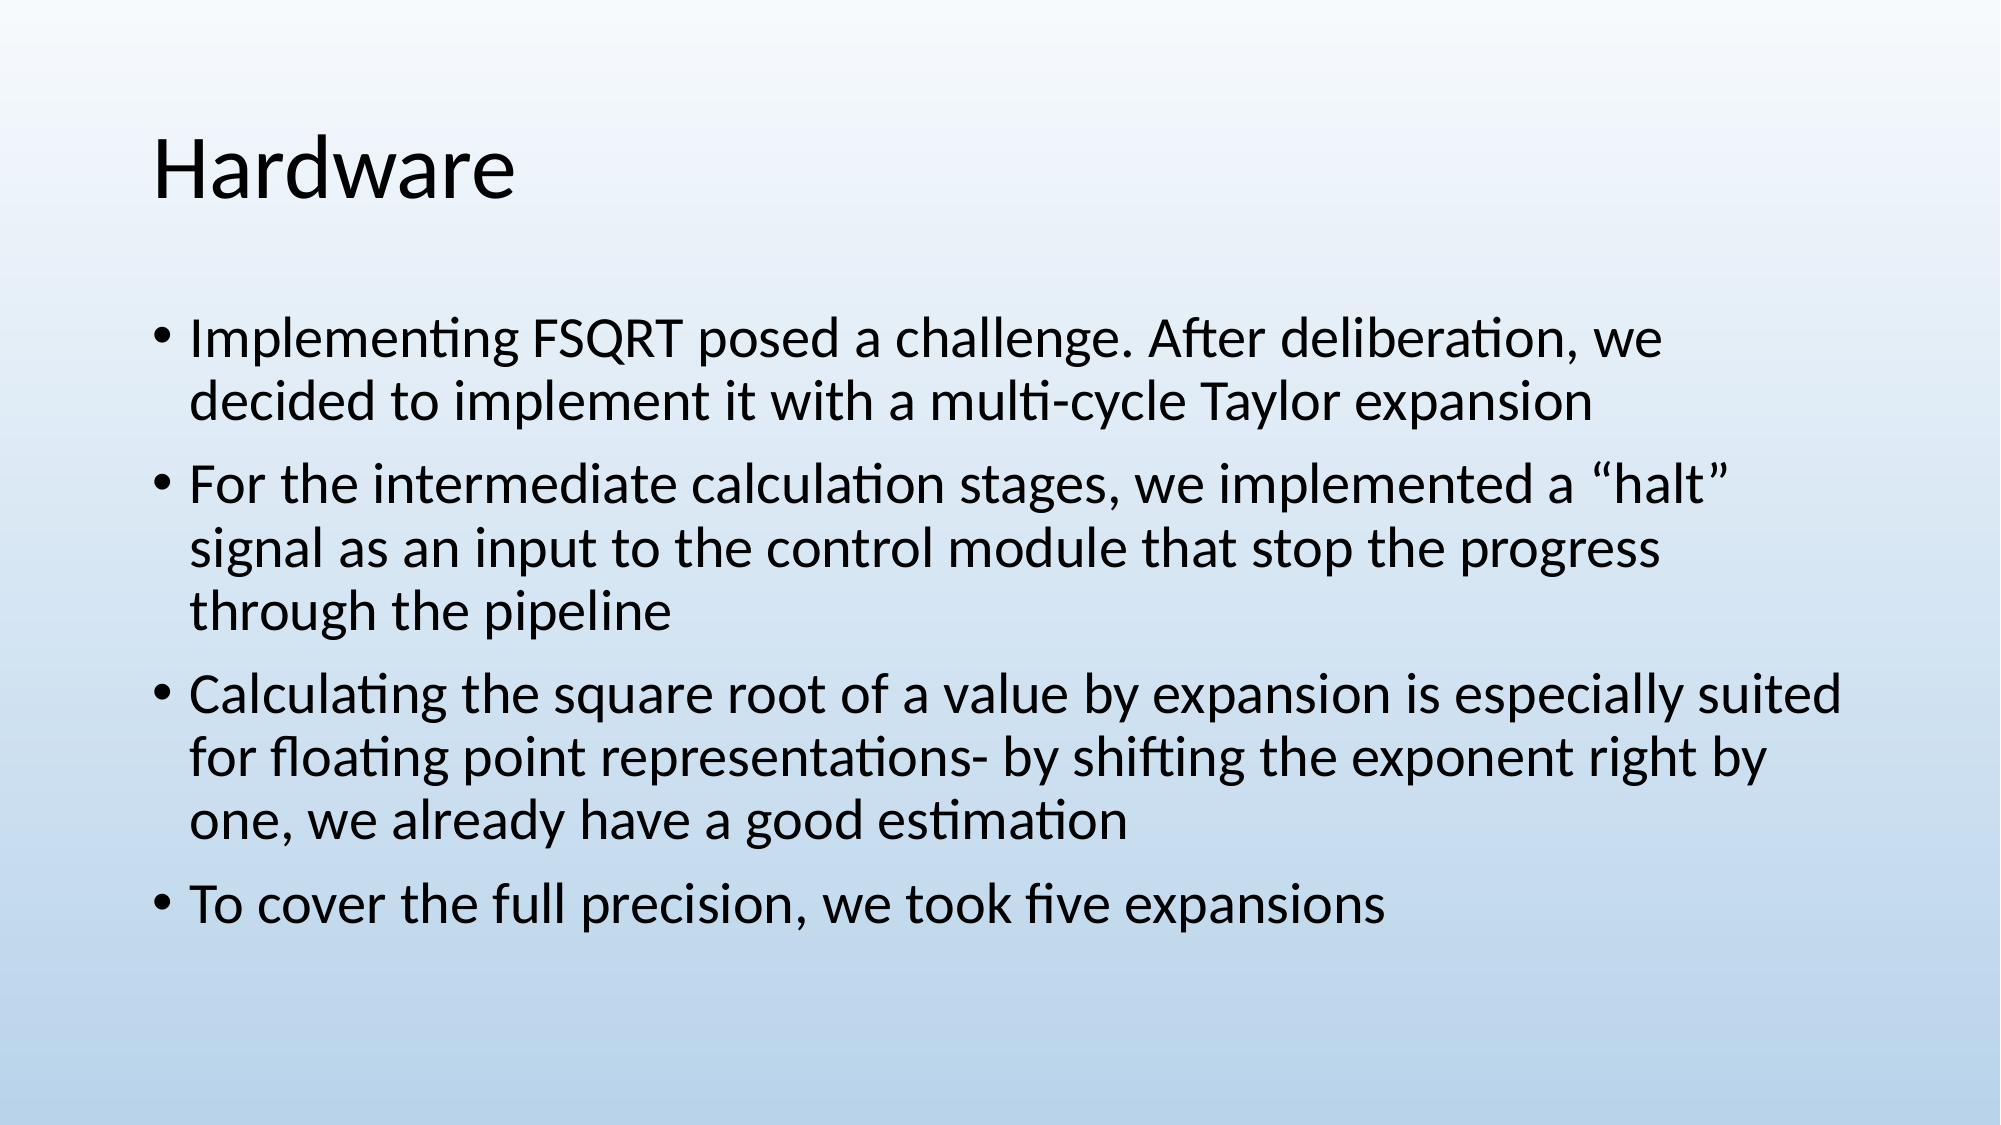

# Hardware
Implementing FSQRT posed a challenge. After deliberation, we decided to implement it with a multi-cycle Taylor expansion
For the intermediate calculation stages, we implemented a “halt” signal as an input to the control module that stop the progress through the pipeline
Calculating the square root of a value by expansion is especially suited for floating point representations- by shifting the exponent right by one, we already have a good estimation
To cover the full precision, we took five expansions